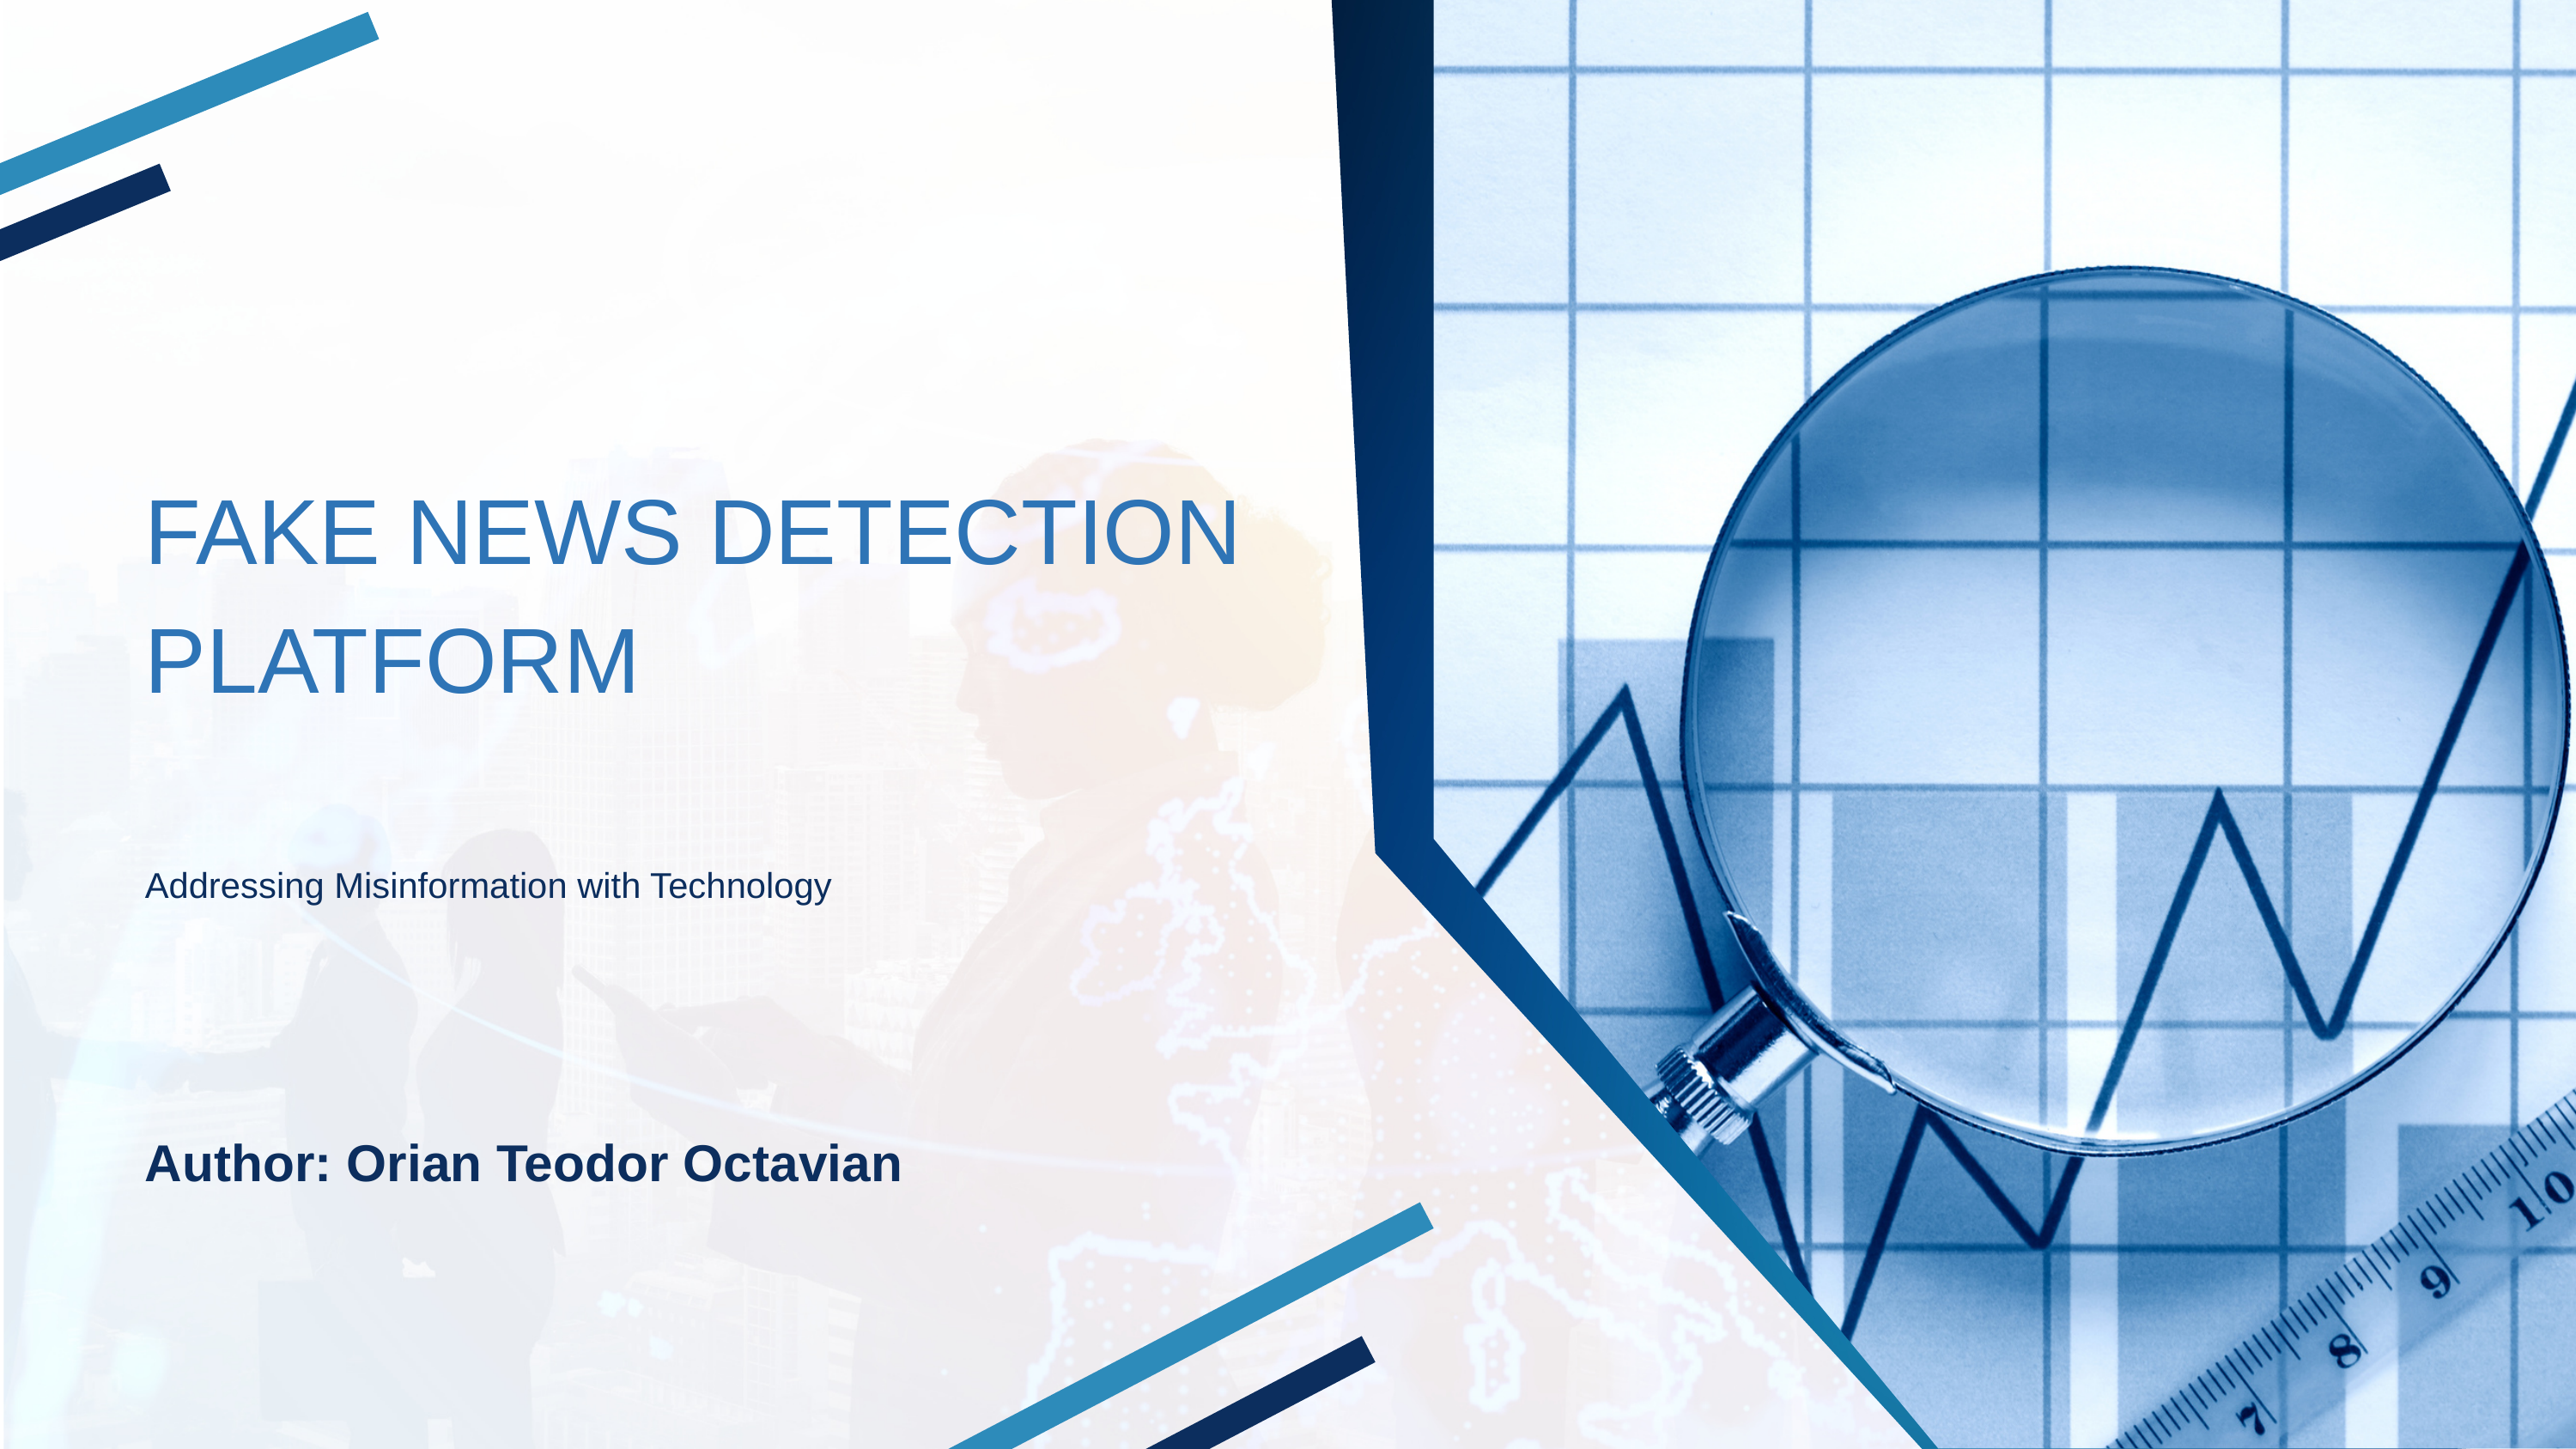

FAKE NEWS DETECTION PLATFORM
Addressing Misinformation with Technology
Author: Orian Teodor Octavian